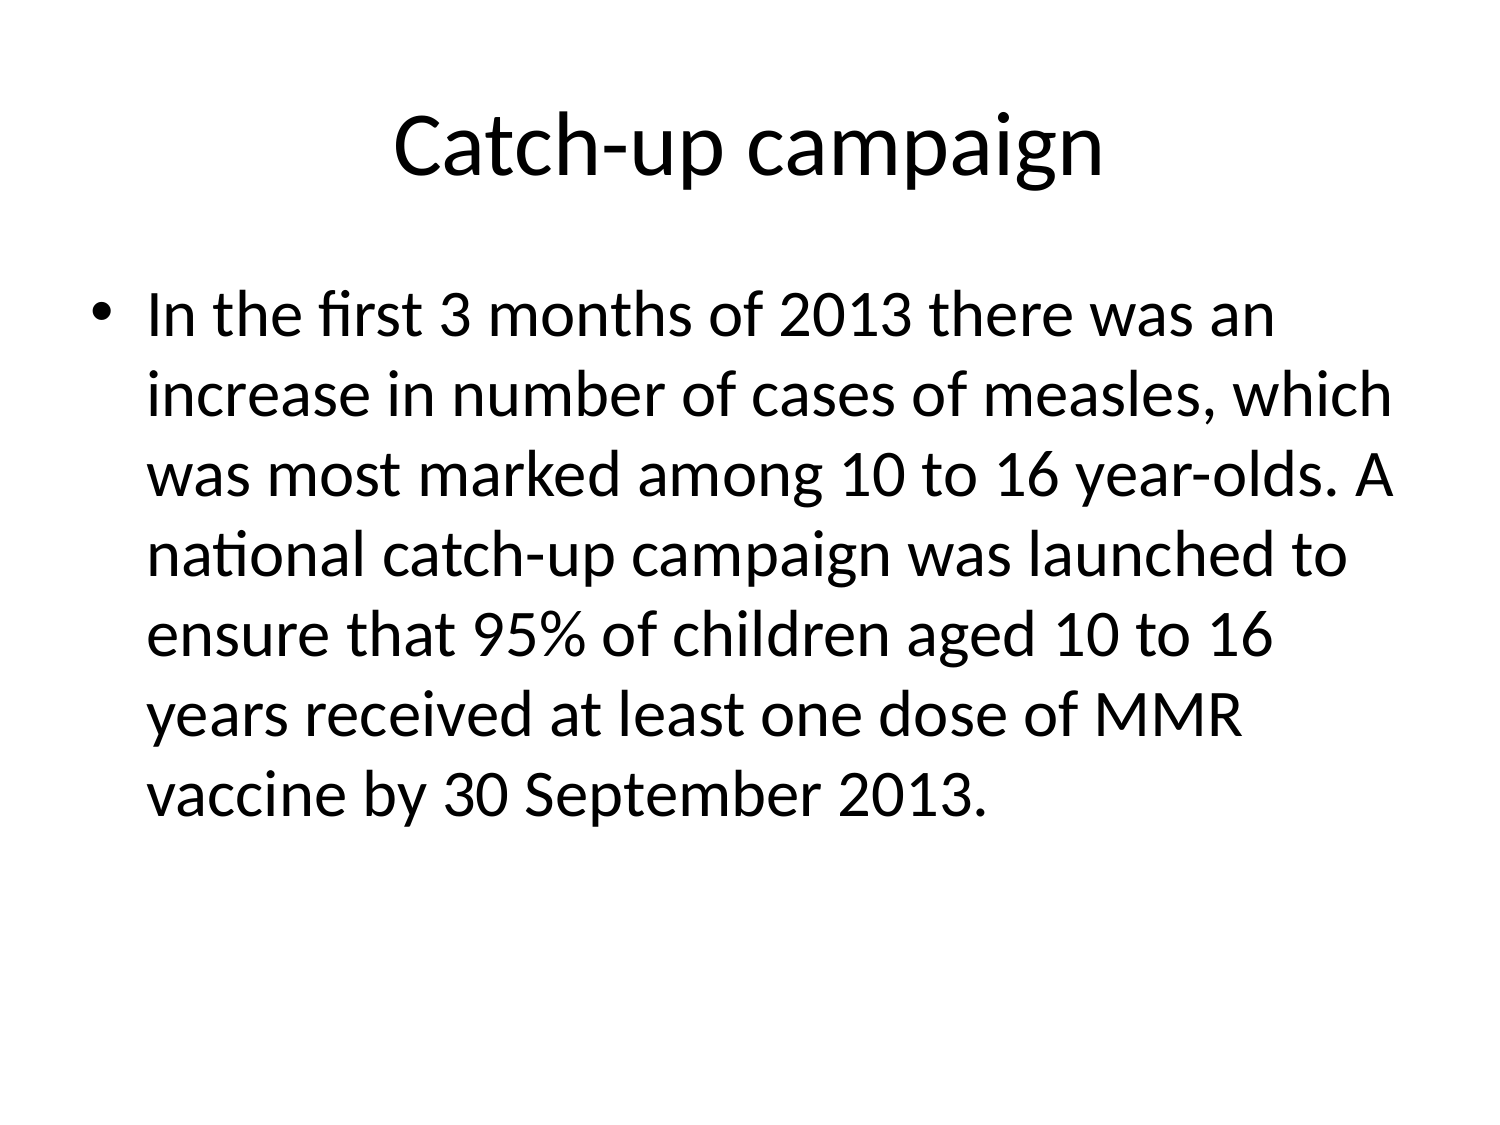

# Catch-up campaign
In the first 3 months of 2013 there was an increase in number of cases of measles, which was most marked among 10 to 16 year-olds. A national catch-up campaign was launched to ensure that 95% of children aged 10 to 16 years received at least one dose of MMR vaccine by 30 September 2013.